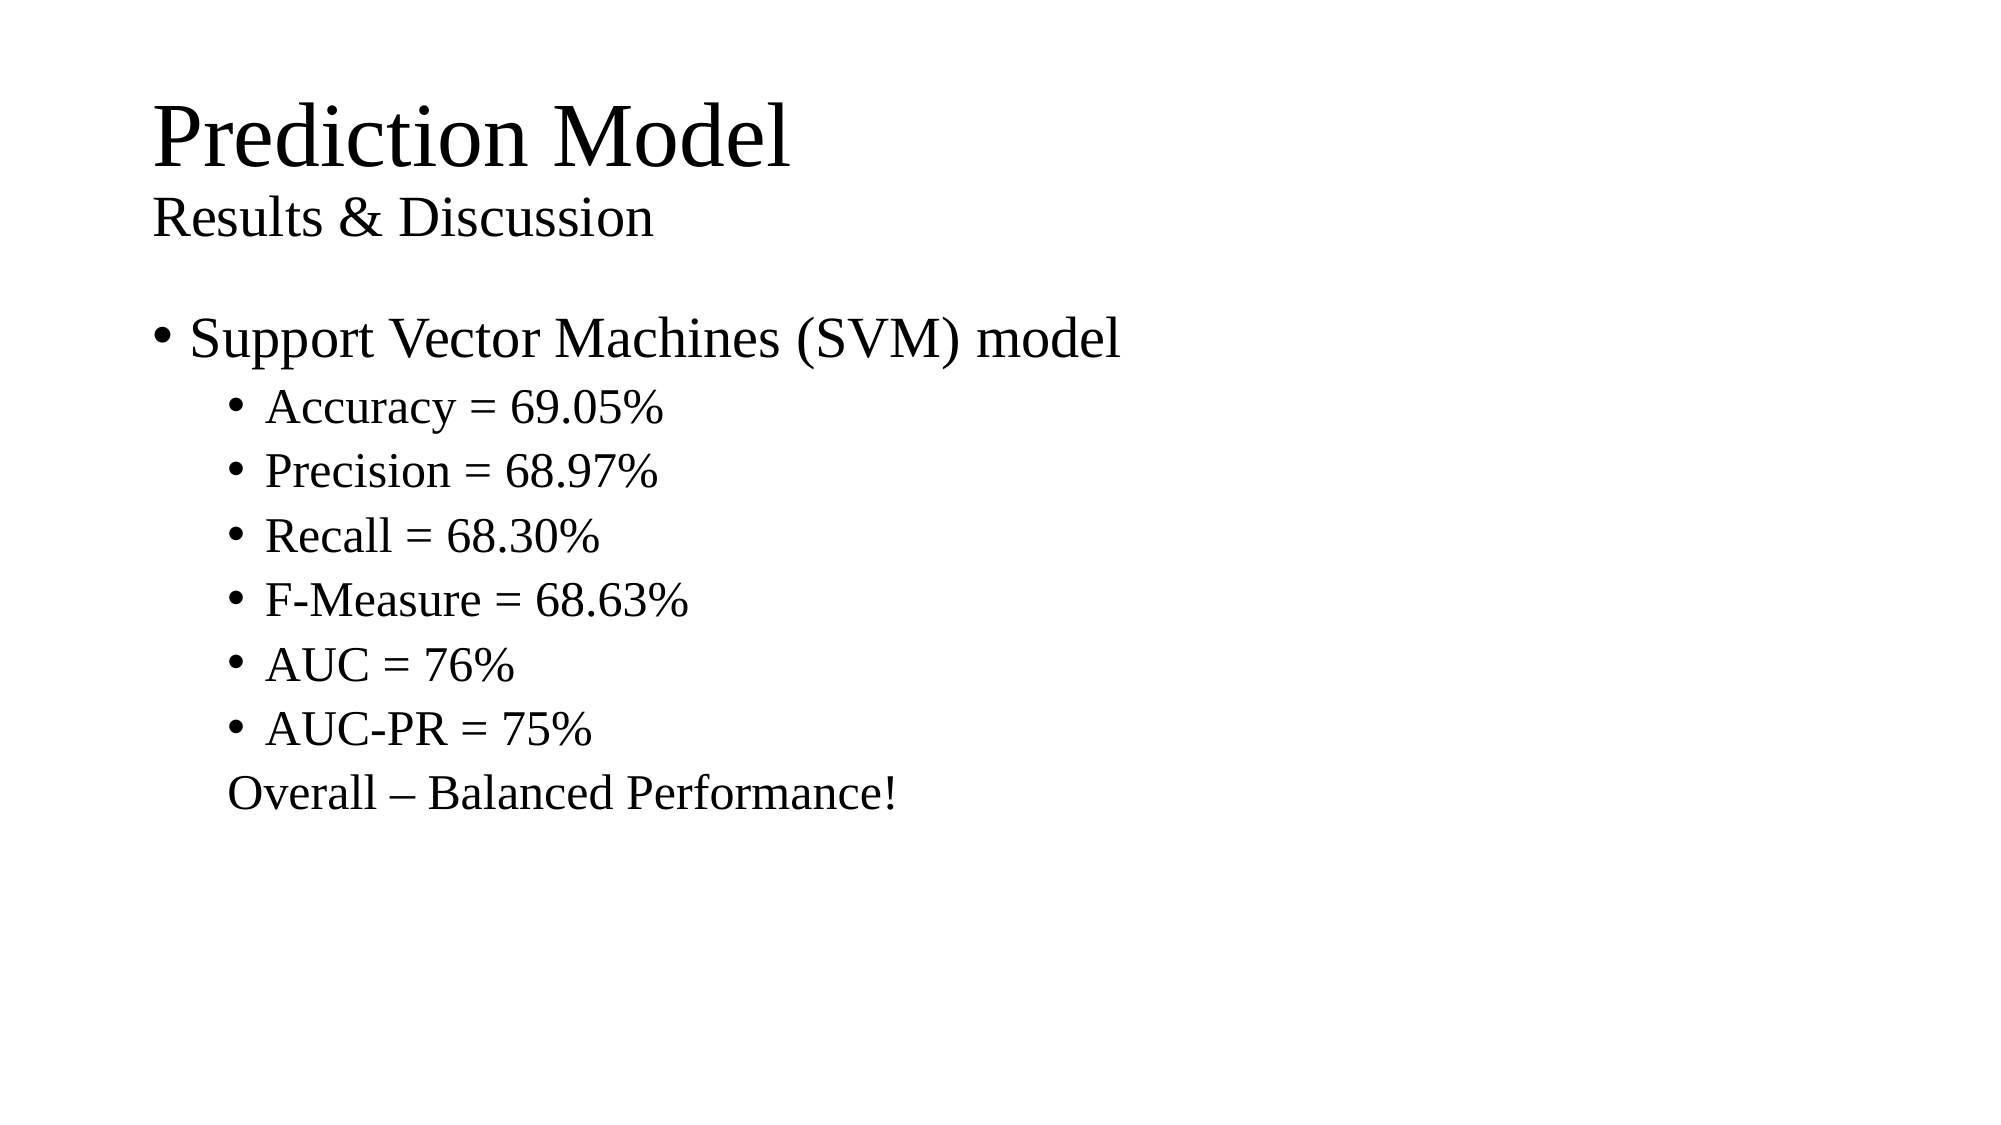

# Prediction Model Results & Discussion
Support Vector Machines (SVM) model
Accuracy = 69.05%
Precision = 68.97%
Recall = 68.30%
F-Measure = 68.63%
AUC = 76%
AUC-PR = 75%
Overall – Balanced Performance!